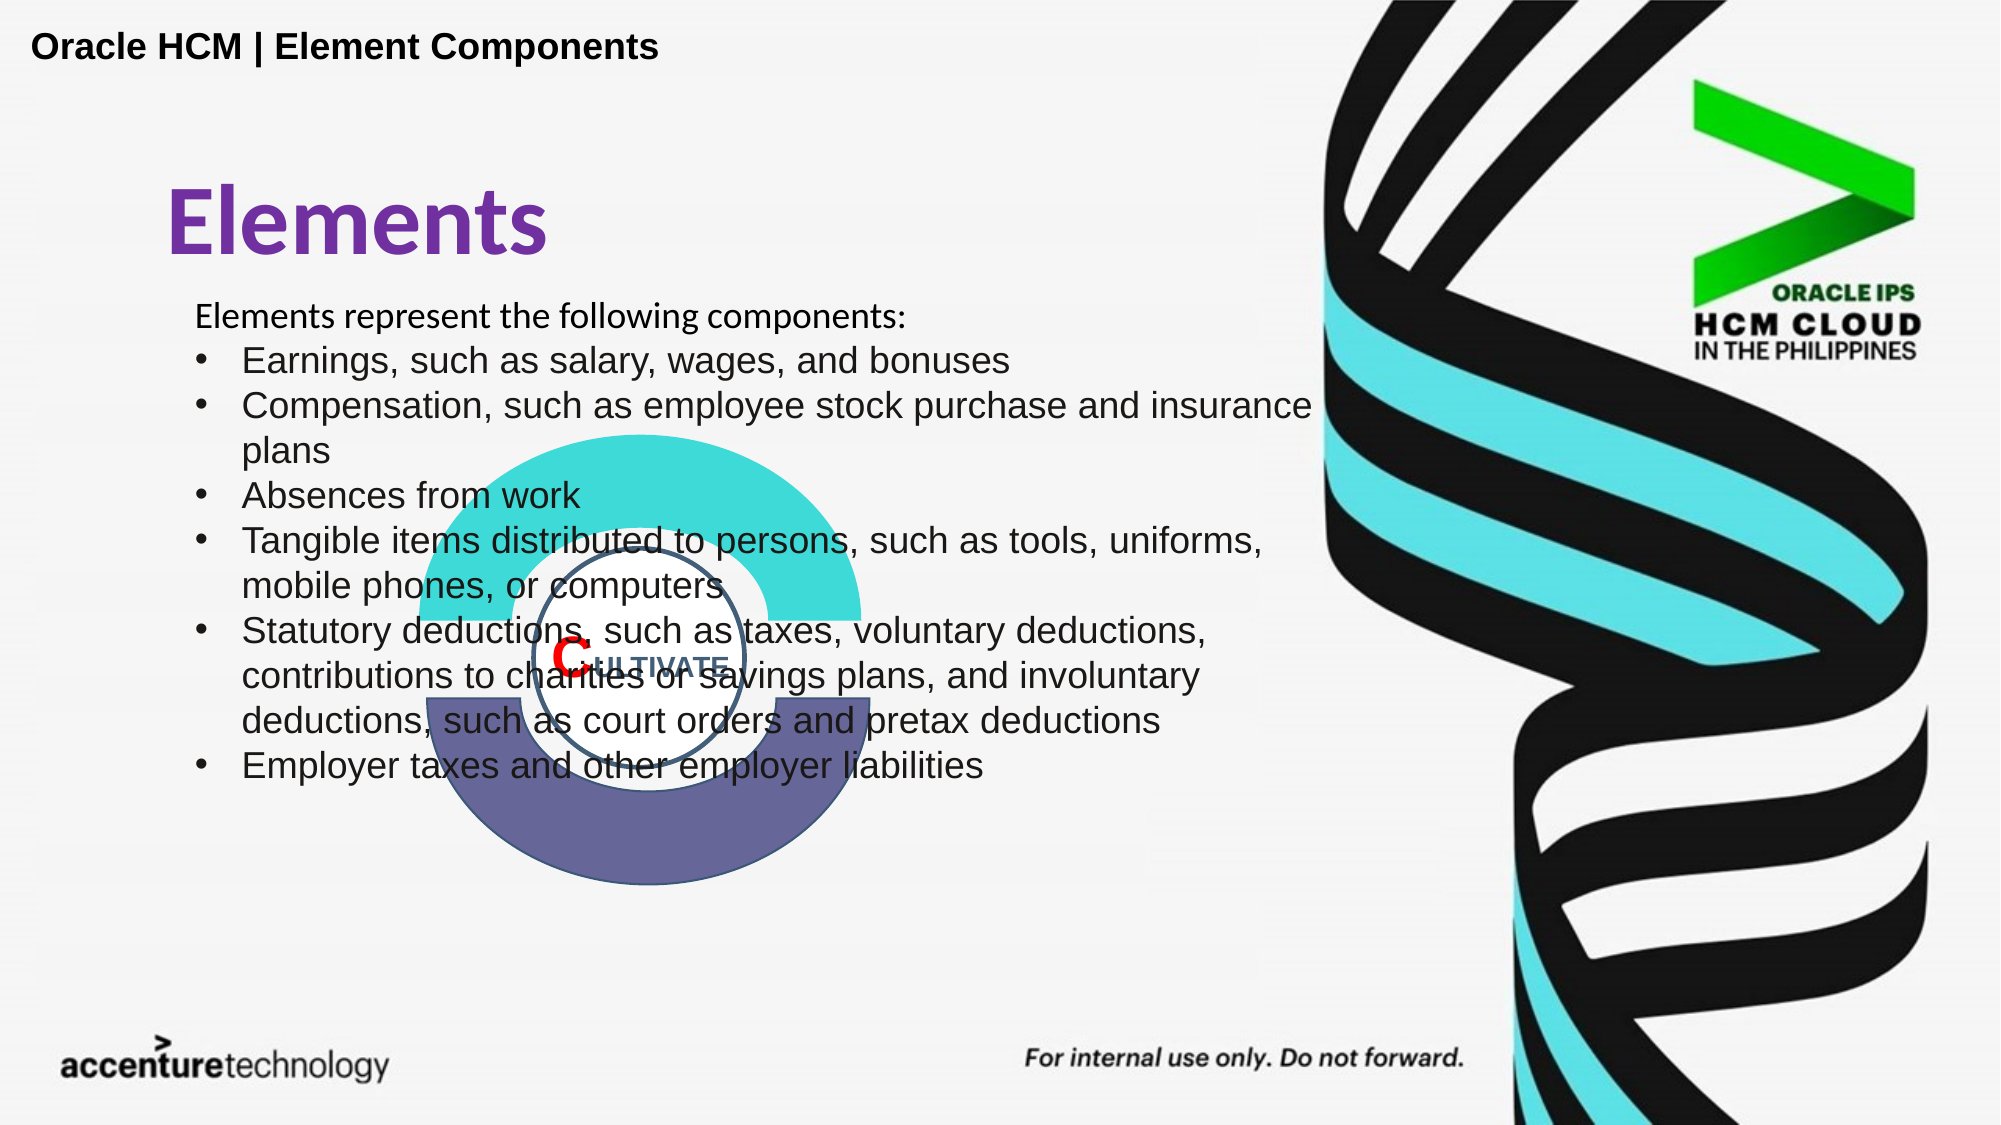

Oracle HCM | Element Components
Elements
Elements represent the following components:
Earnings, such as salary, wages, and bonuses
Compensation, such as employee stock purchase and insurance plans
Absences from work
Tangible items distributed to persons, such as tools, uniforms, mobile phones, or computers
Statutory deductions, such as taxes, voluntary deductions, contributions to charities or savings plans, and involuntary deductions, such as court orders and pretax deductions
Employer taxes and other employer liabilities